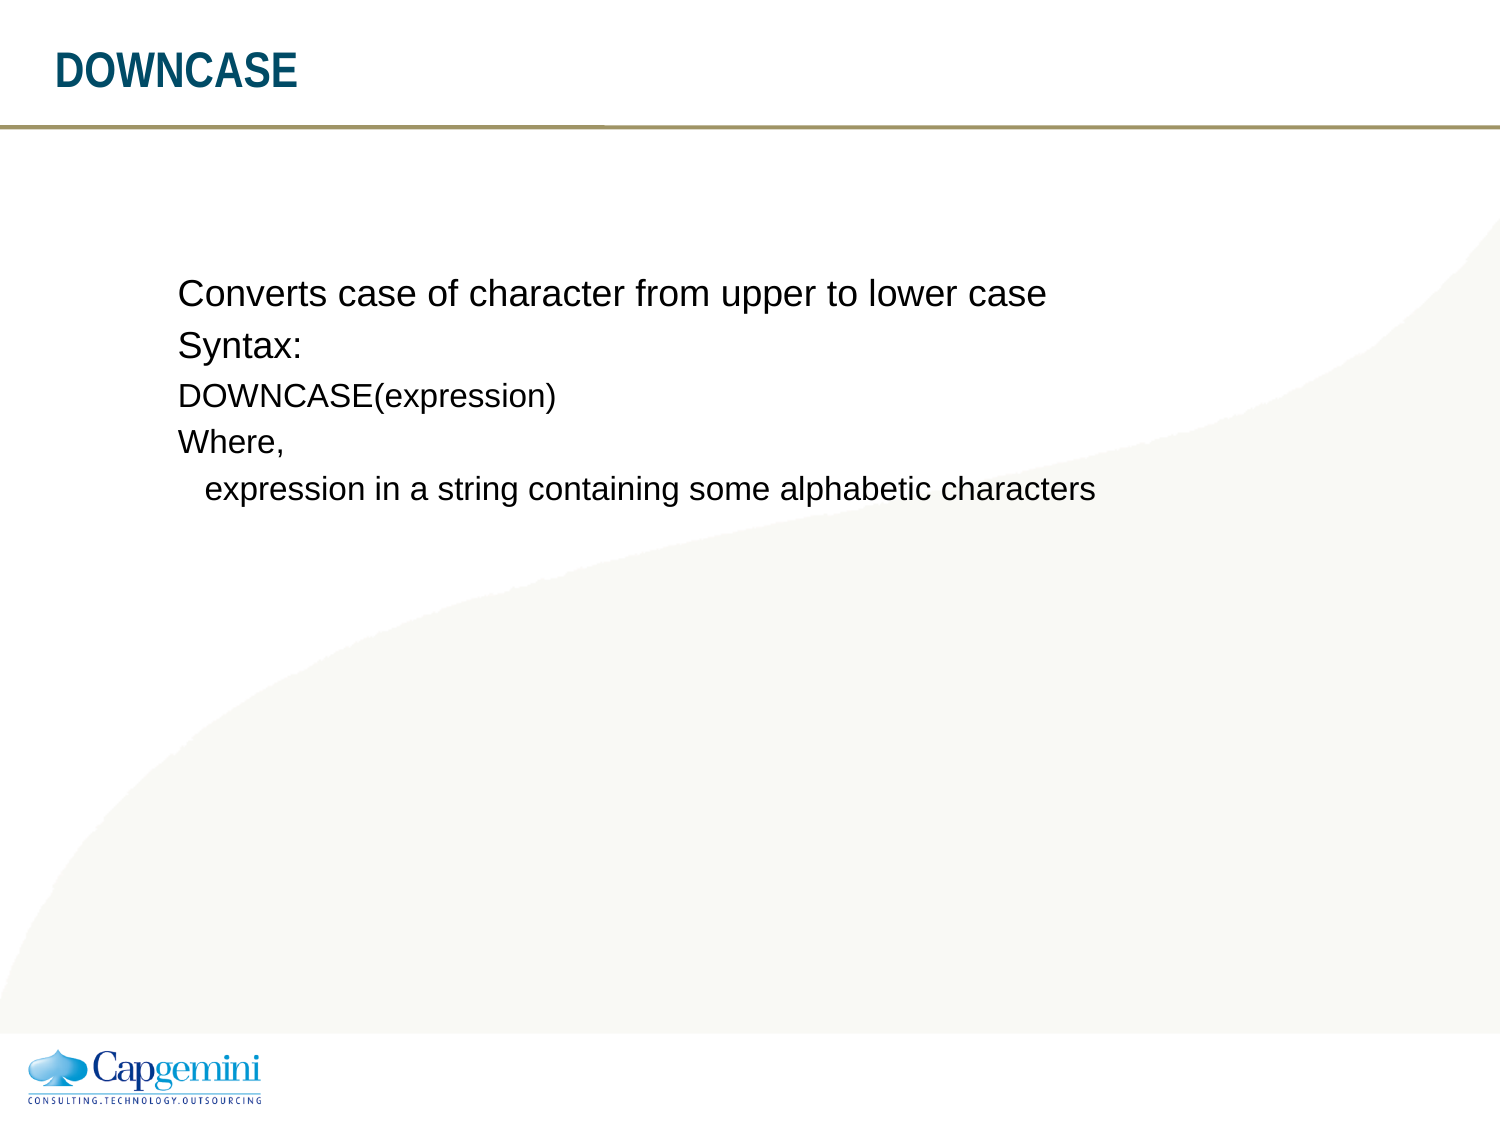

# DOWNCASE
Converts case of character from upper to lower case
Syntax:
DOWNCASE(expression)
Where,
	expression in a string containing some alphabetic characters